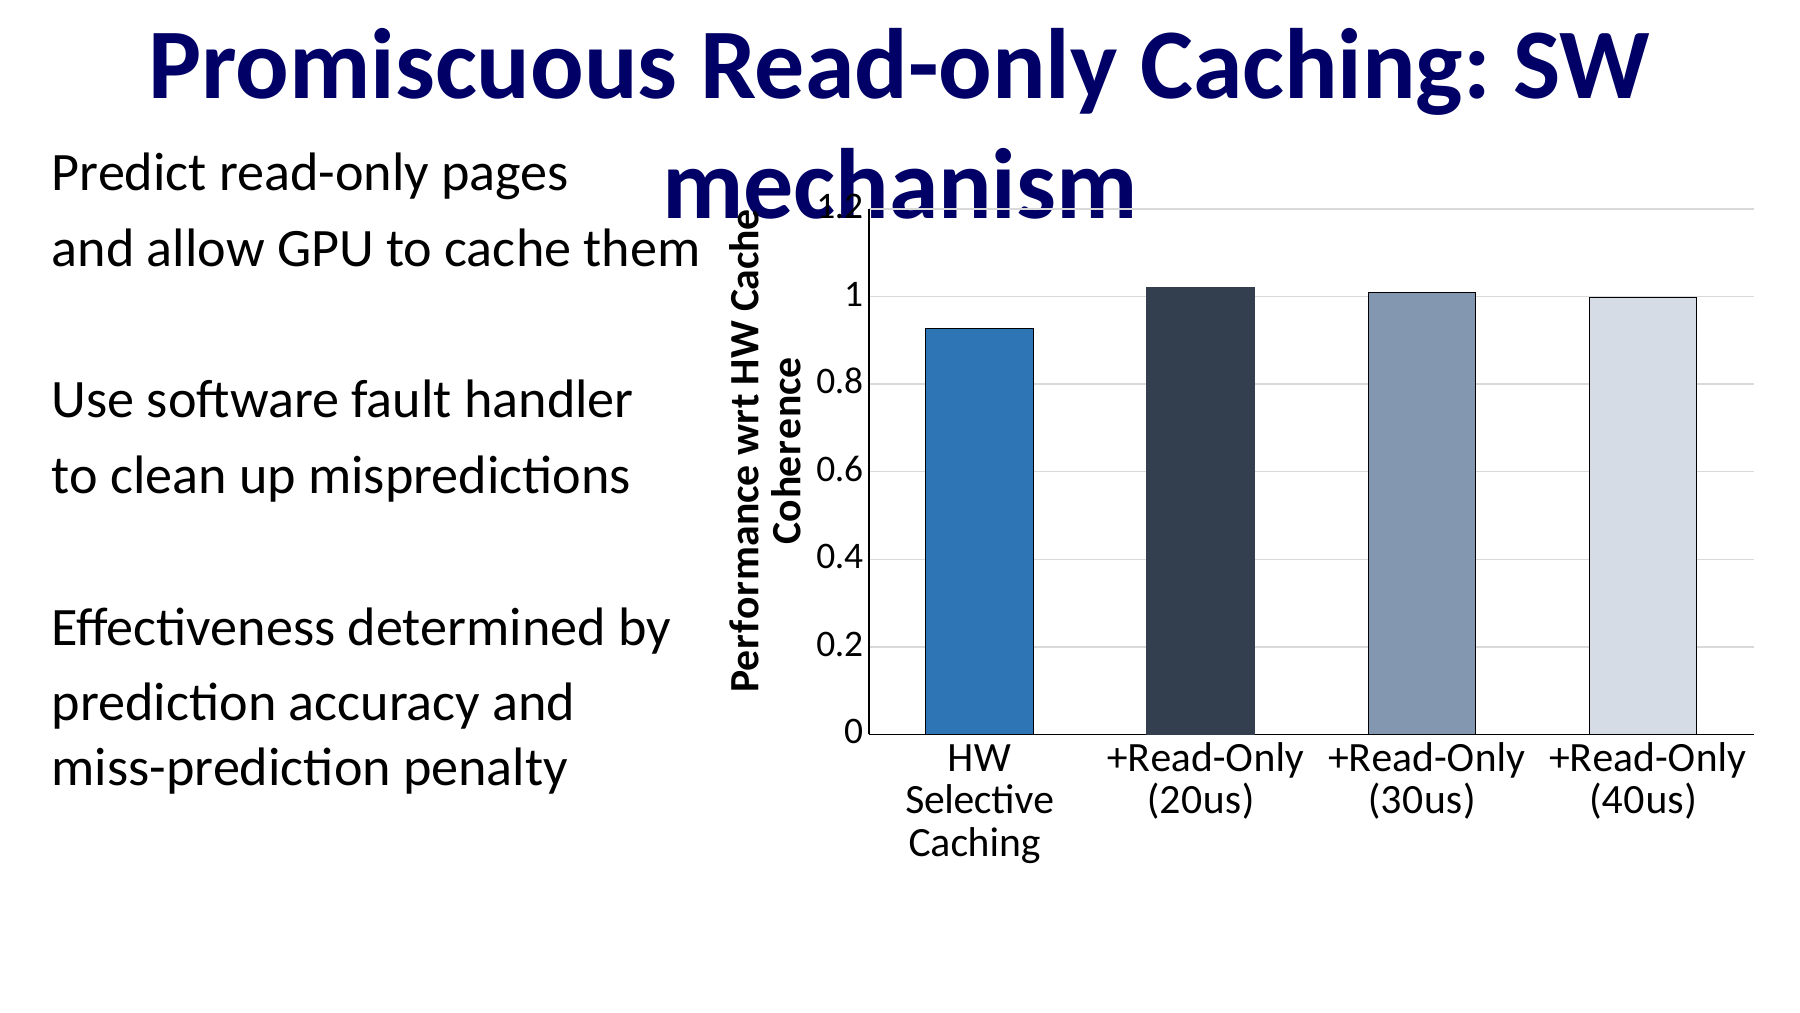

# Promiscuous Read-only Caching: SW mechanism

### Chart

| Category |  |
|---|---|
| HW Selective Caching  | 0.927 |
|  +Read-Only (20us) | 1.02 |
|  +Read-Only (30us) | 1.01 |
|  +Read-Only (40us) | 0.999 |
Predict read-only pages
and allow GPU to cache them

Use software fault handler
to clean up mispredictions

Effectiveness determined by
prediction accuracy and
miss-prediction penalty